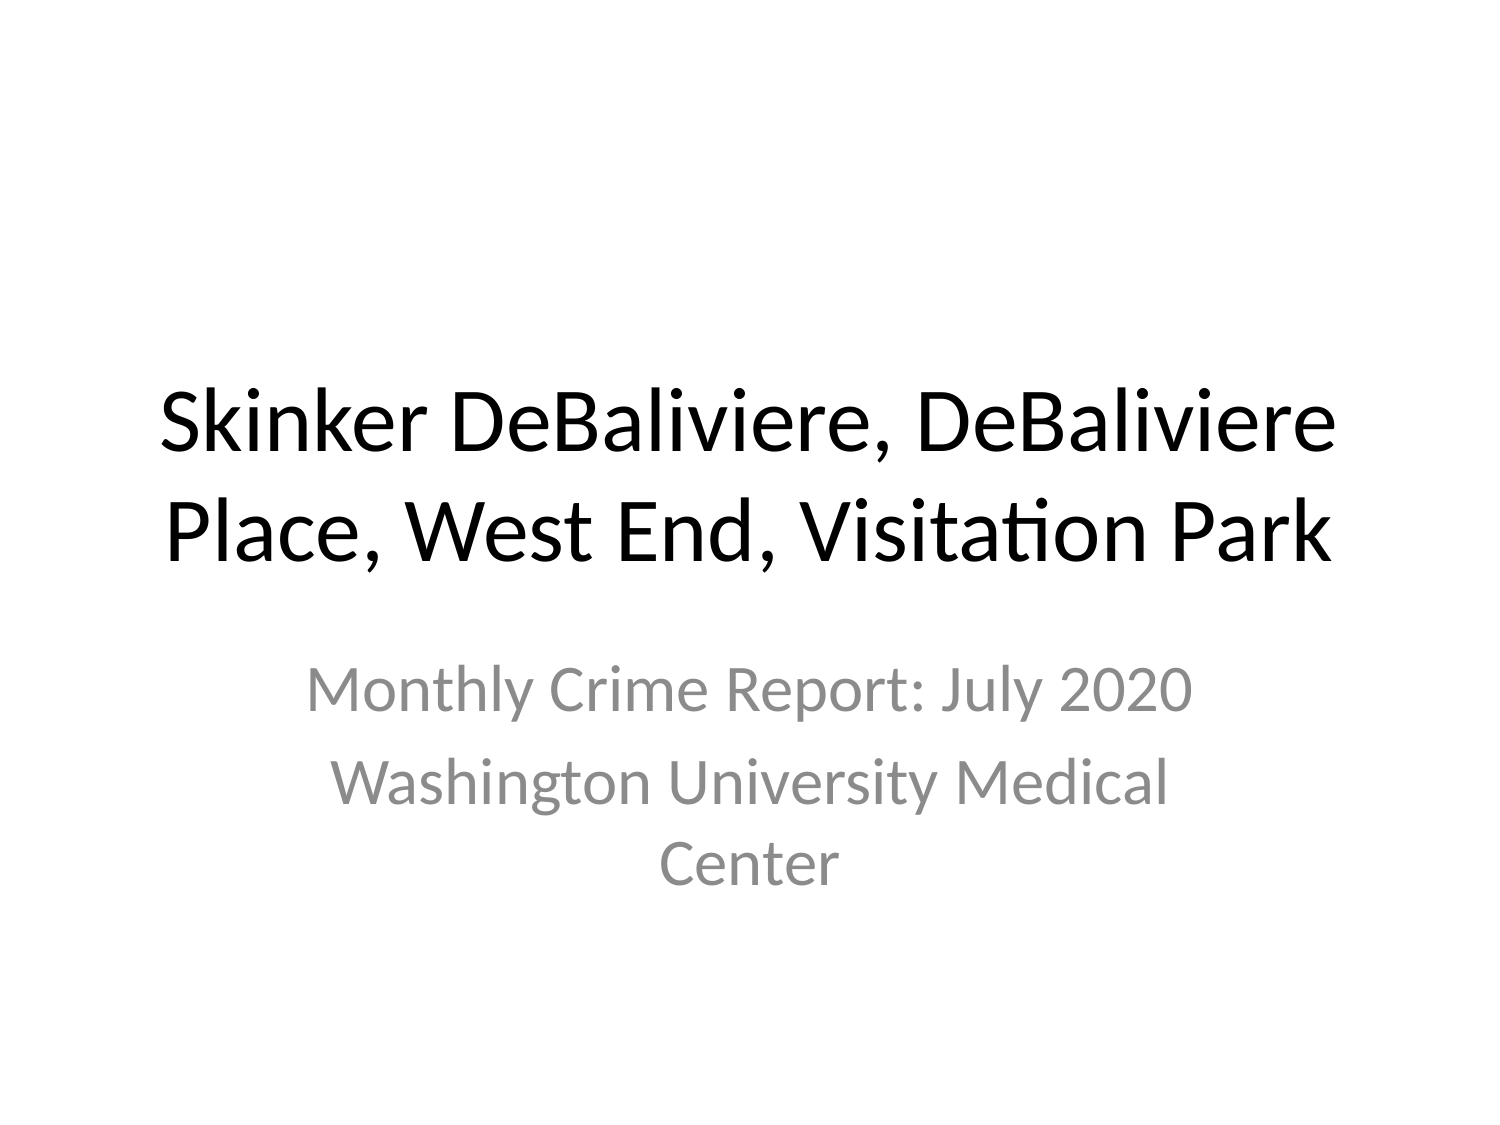

# Skinker DeBaliviere, DeBaliviere Place, West End, Visitation Park
Monthly Crime Report: July 2020
Washington University Medical Center